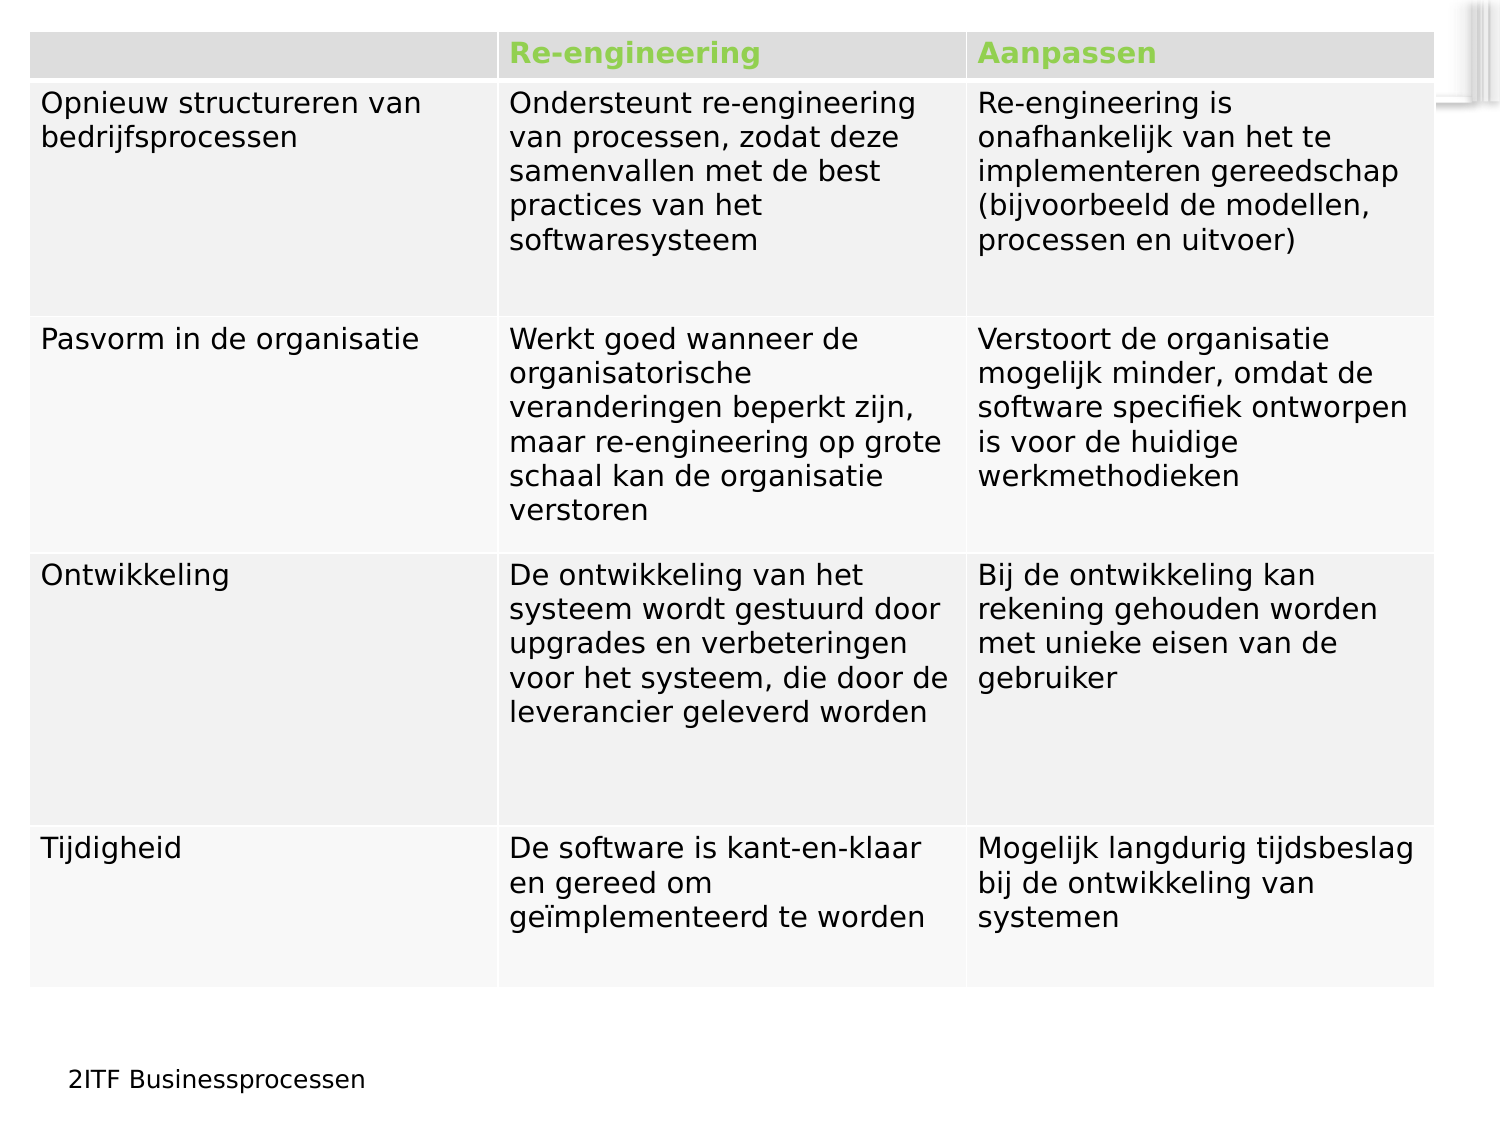

|  | Re-engineering | Aanpassen |
| --- | --- | --- |
| Opnieuw structureren van bedrijfsprocessen | Ondersteunt re-engineering van processen, zodat deze samenvallen met de best practices van het softwaresysteem | Re-engineering is onafhankelijk van het te implementeren gereedschap (bijvoorbeeld de modellen, processen en uitvoer) |
| Pasvorm in de organisatie | Werkt goed wanneer de organisatorische veranderingen beperkt zijn, maar re-engineering op grote schaal kan de organisatie verstoren | Verstoort de organisatie mogelijk minder, omdat de software specifiek ontworpen is voor de huidige werkmethodieken |
| Ontwikkeling | De ontwikkeling van het systeem wordt gestuurd door upgrades en verbeteringen voor het systeem, die door de leverancier geleverd worden | Bij de ontwikkeling kan rekening gehouden worden met unieke eisen van de gebruiker |
| Tijdigheid | De software is kant-en-klaar en gereed om geïmplementeerd te worden | Mogelijk langdurig tijdsbeslag bij de ontwikkeling van systemen |